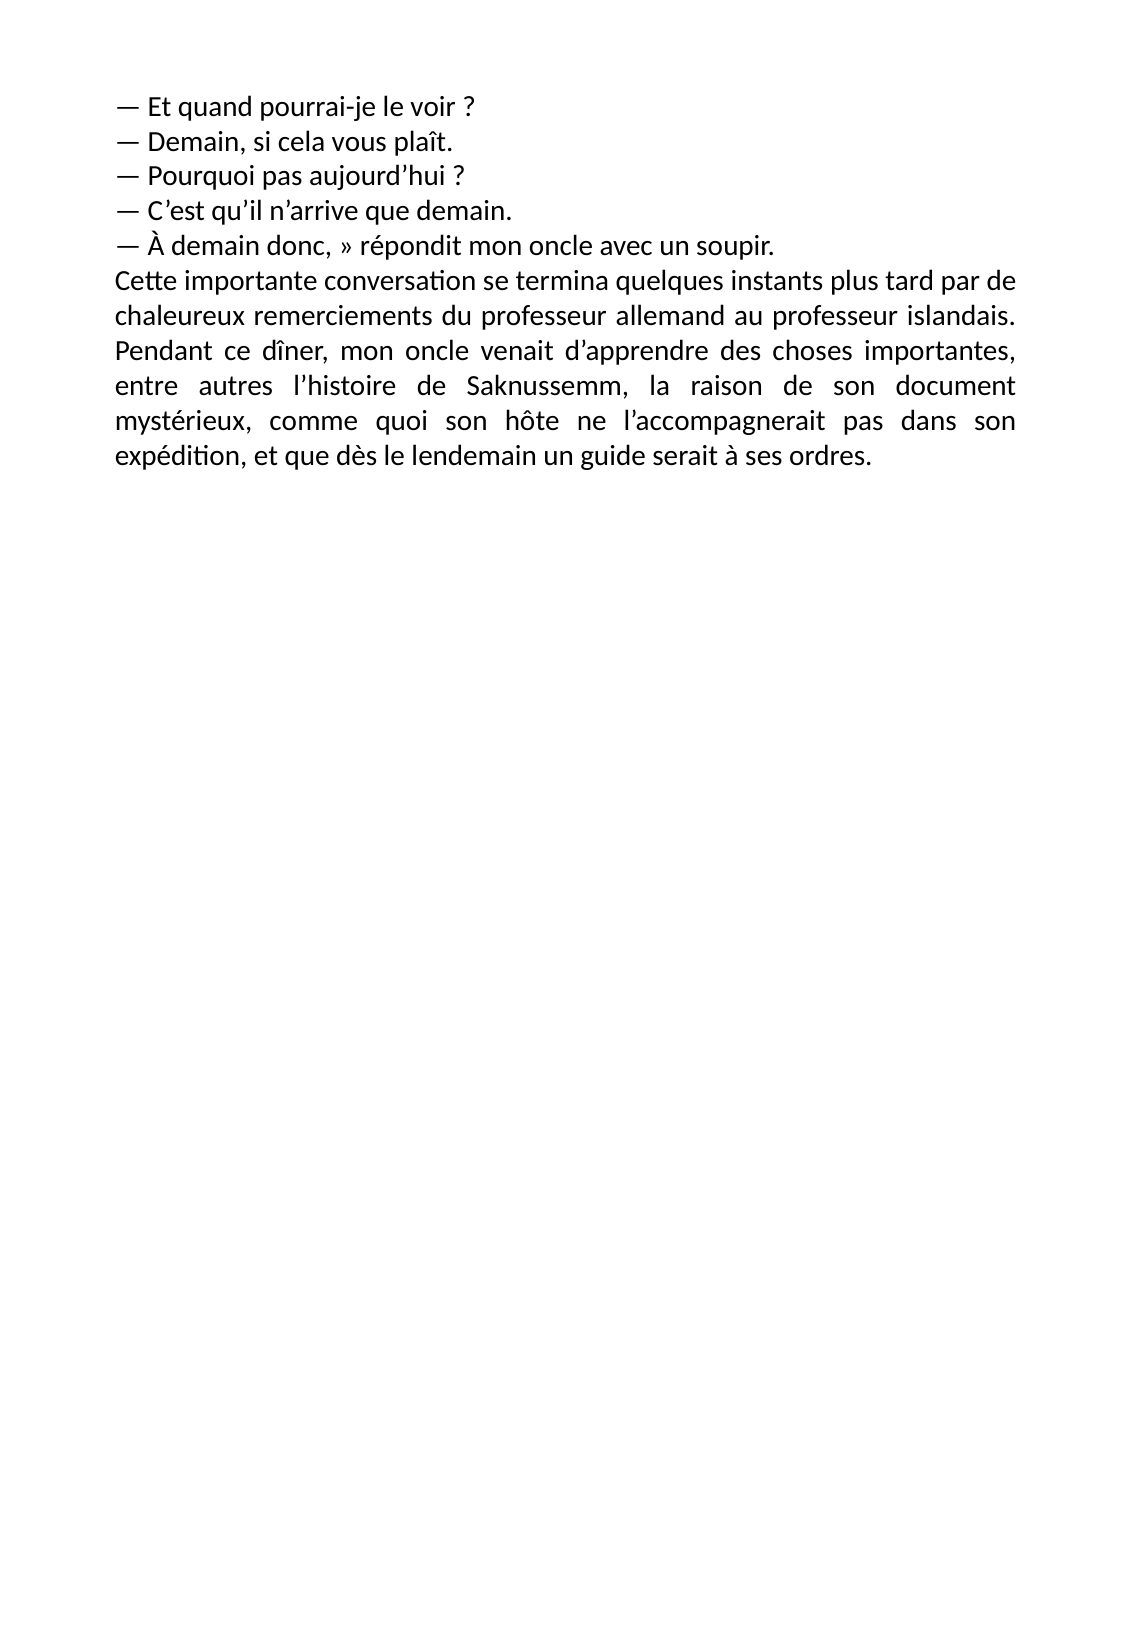

— Et quand pourrai-je le voir ?
— Demain, si cela vous plaît.
— Pourquoi pas aujourd’hui ?
— C’est qu’il n’arrive que demain.
— À demain donc, » répondit mon oncle avec un soupir.
Cette importante conversation se termina quelques instants plus tard par de chaleureux remerciements du professeur allemand au professeur islandais. Pendant ce dîner, mon oncle venait d’apprendre des choses importantes, entre autres l’histoire de Saknussemm, la raison de son document mystérieux, comme quoi son hôte ne l’accompagnerait pas dans son expédition, et que dès le lendemain un guide serait à ses ordres.